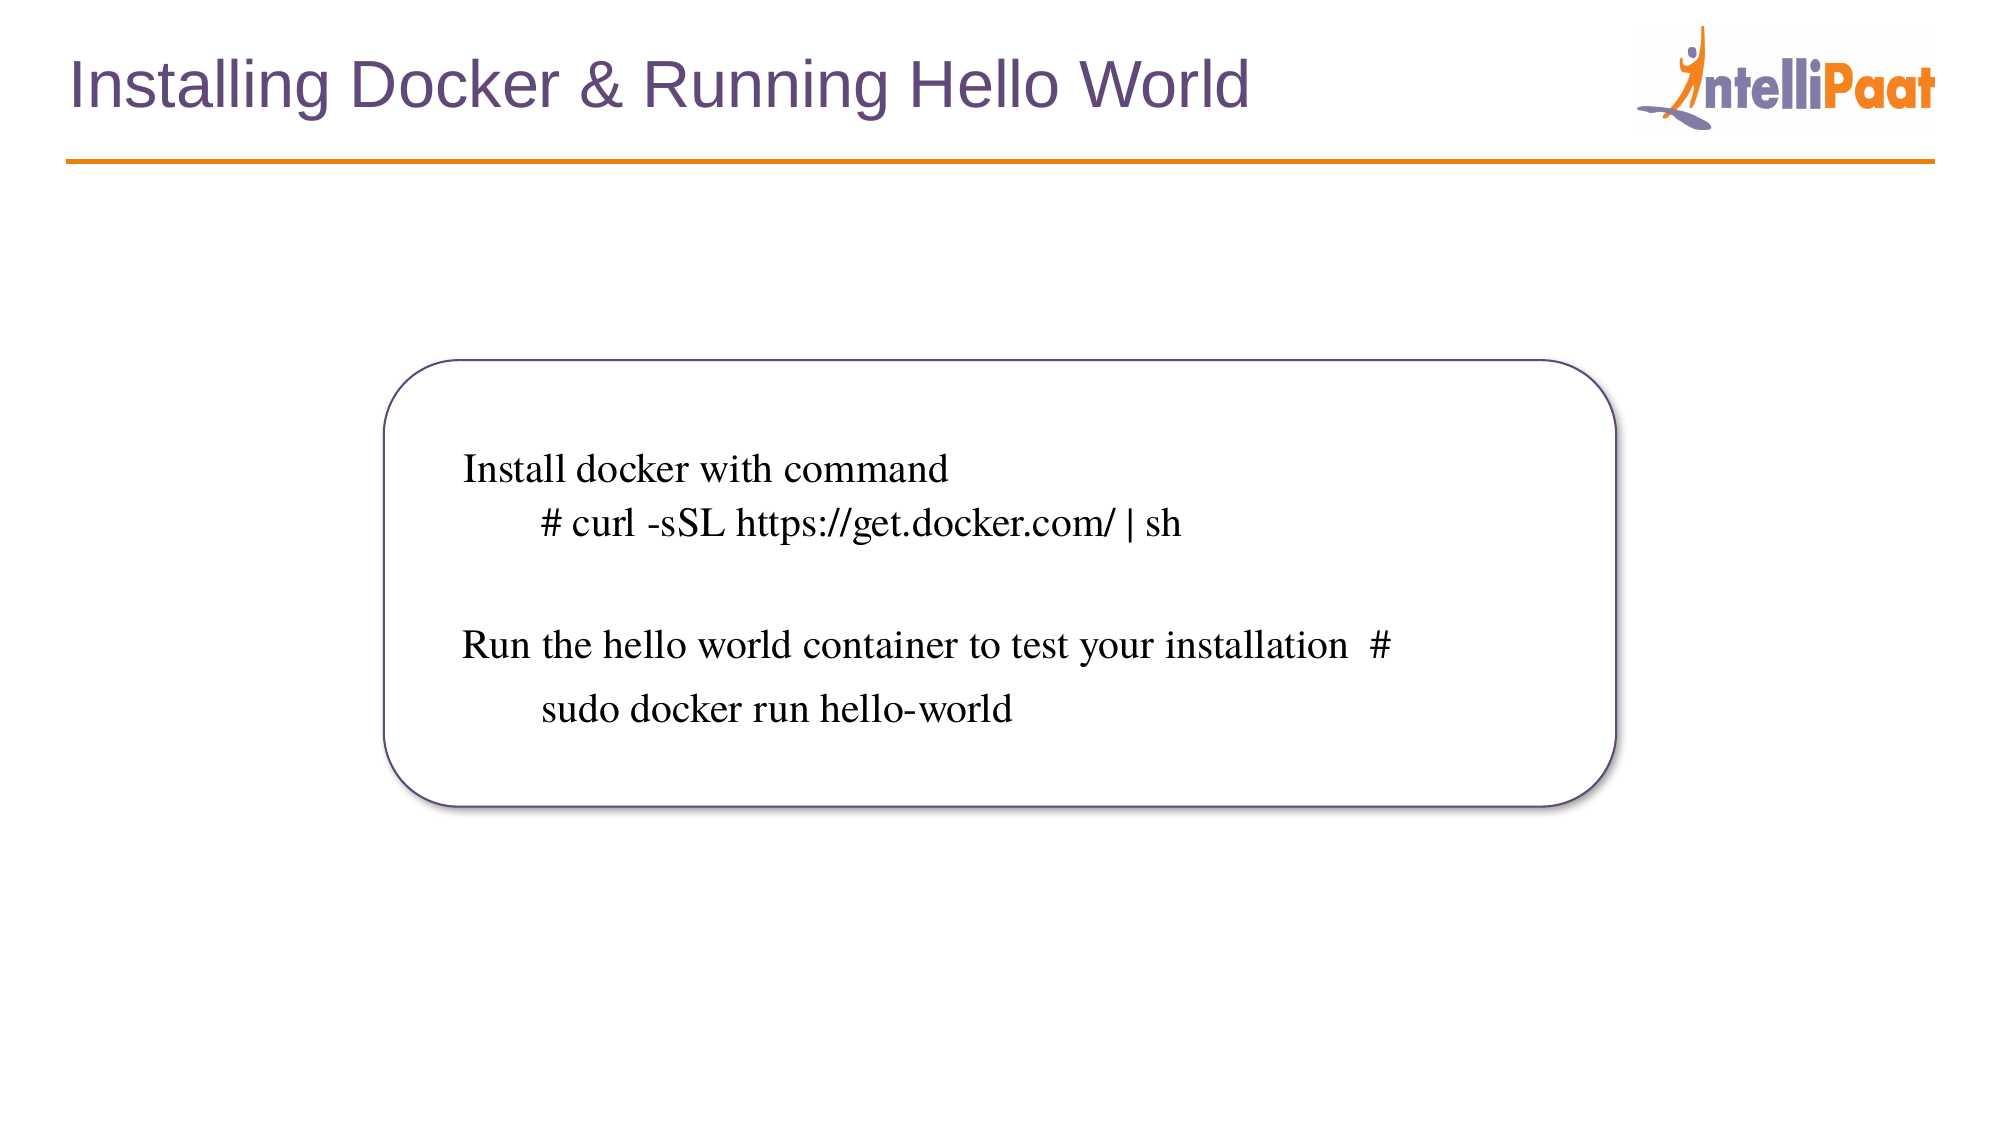

Installing Docker & Running Hello World

Install docker with command
# curl -sSL https://get.docker.com/ | sh

Run the hello world container to test your installation  # sudo docker run hello-world